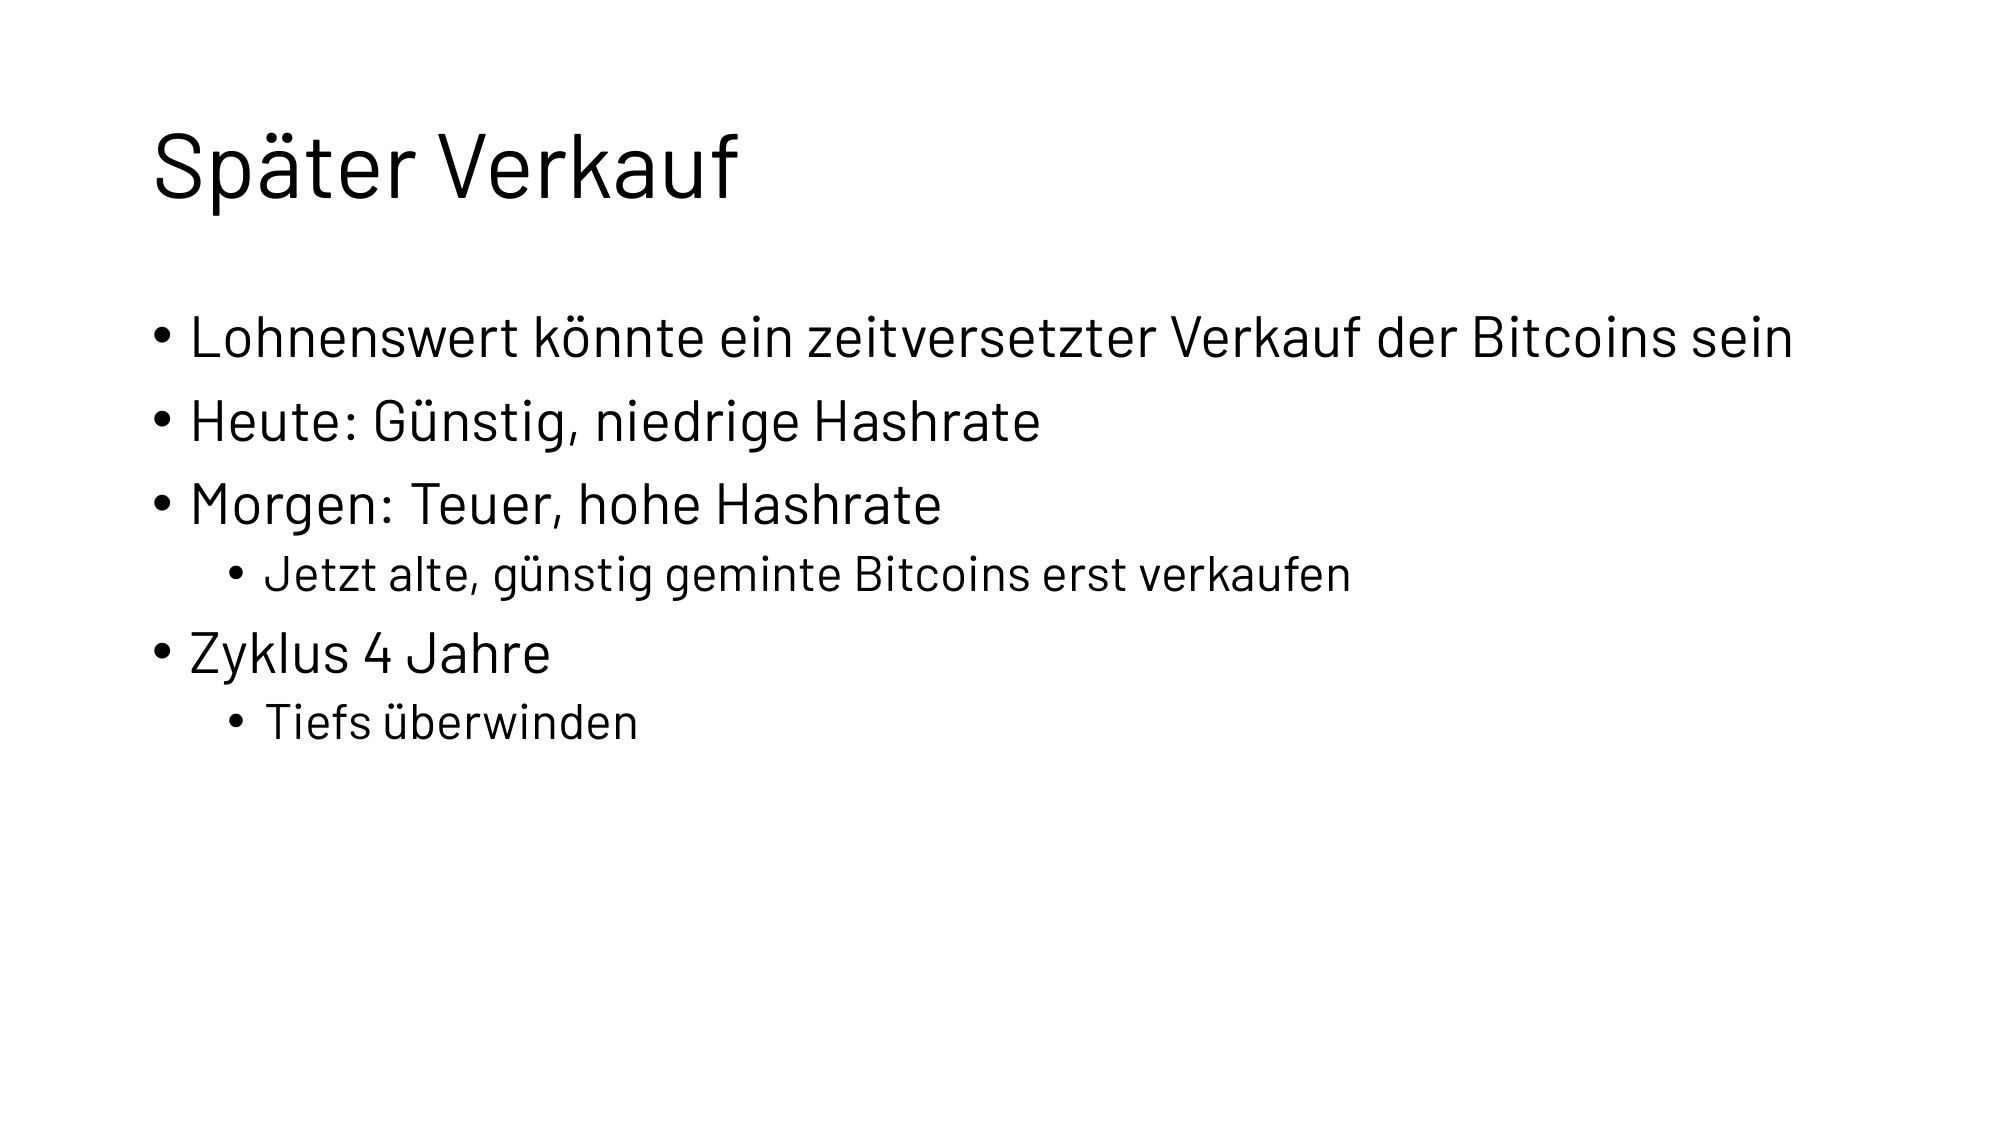

# Später Verkauf
Lohnenswert könnte ein zeitversetzter Verkauf der Bitcoins sein
Heute: Günstig, niedrige Hashrate
Morgen: Teuer, hohe Hashrate
Jetzt alte, günstig geminte Bitcoins erst verkaufen
Zyklus 4 Jahre
Tiefs überwinden